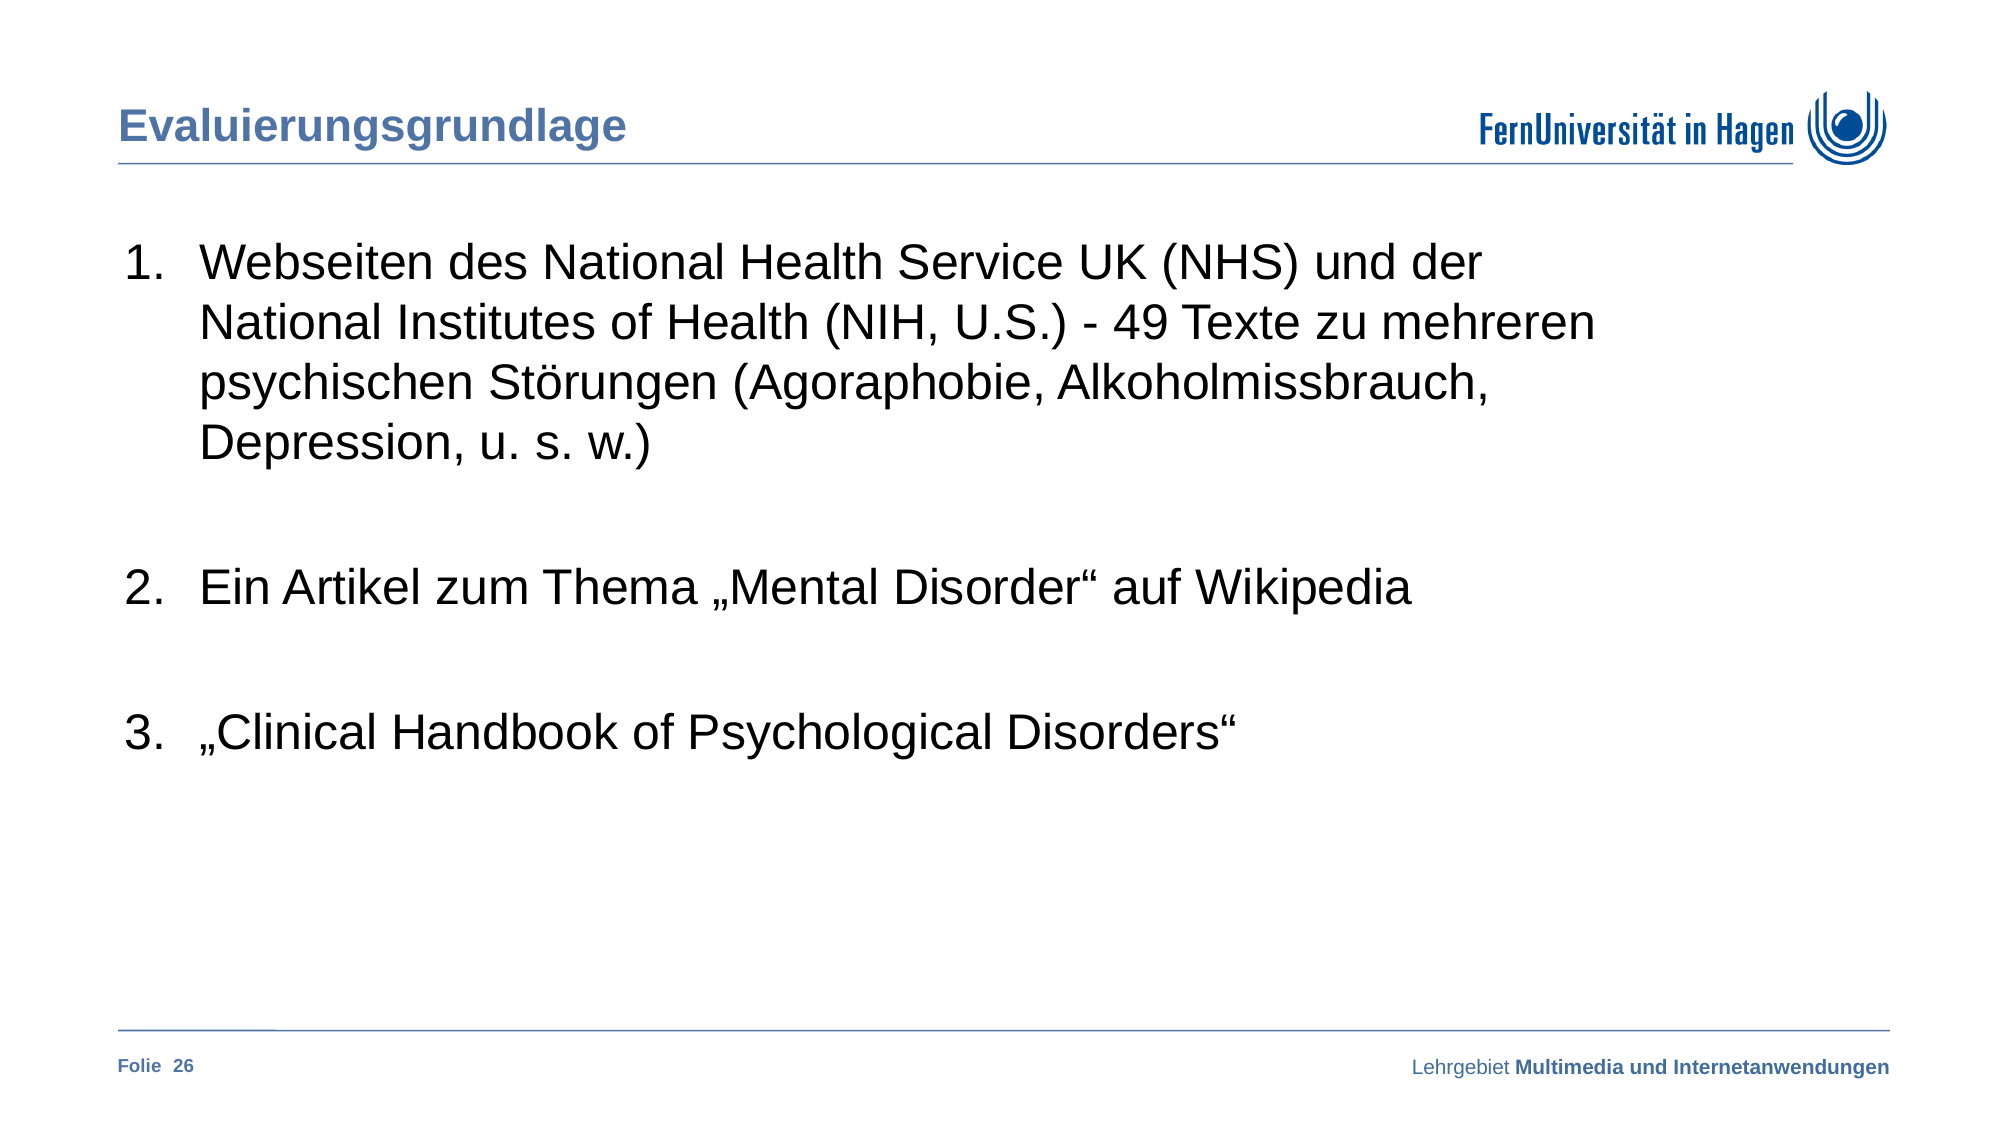

Evaluierungsgrundlage
Webseiten des National Health Service UK (NHS) und der National Institutes of Health (NIH, U.S.) - 49 Texte zu mehreren psychischen Störungen (Agoraphobie, Alkoholmissbrauch, Depression, u. s. w.)

Ein Artikel zum Thema „Mental Disorder“ auf Wikipedia

„Clinical Handbook of Psychological Disorders“

26